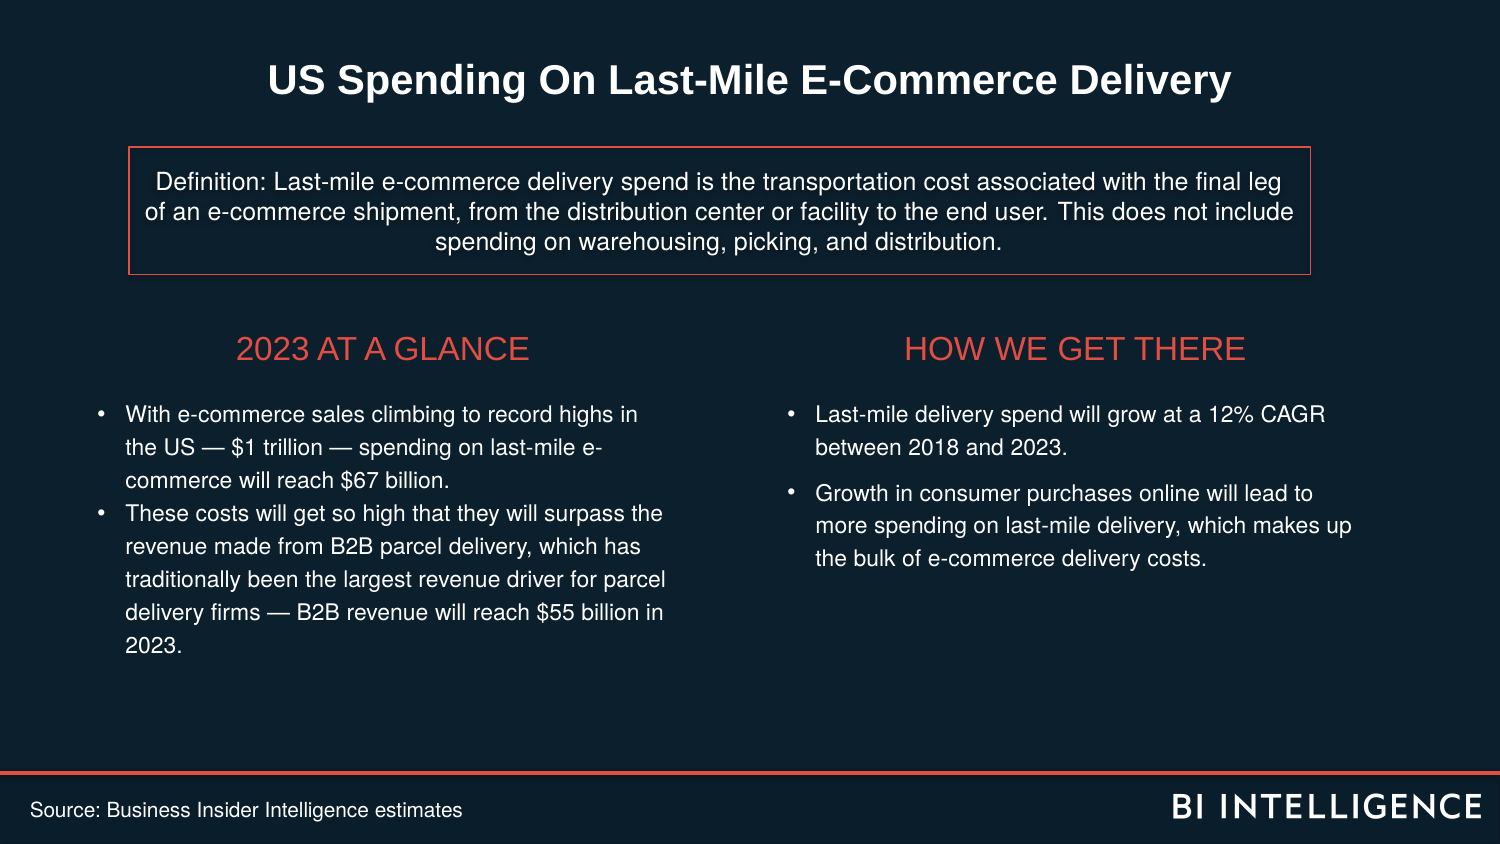

US Spending On Last-Mile E-Commerce Delivery
Definition: Last-mile e-commerce delivery spend is the transportation cost associated with the final leg of an e-commerce shipment, from the distribution center or facility to the end user. This does not include spending on warehousing, picking, and distribution.
2023 AT A GLANCE
With e-commerce sales climbing to record highs in the US — $1 trillion — spending on last-mile e-commerce will reach $67 billion.
These costs will get so high that they will surpass the revenue made from B2B parcel delivery, which has traditionally been the largest revenue driver for parcel delivery firms — B2B revenue will reach $55 billion in 2023.
HOW WE GET THERE
Last-mile delivery spend will grow at a 12% CAGR between 2018 and 2023.
Growth in consumer purchases online will lead to more spending on last-mile delivery, which makes up the bulk of e-commerce delivery costs.
Source: Business Insider Intelligence estimates